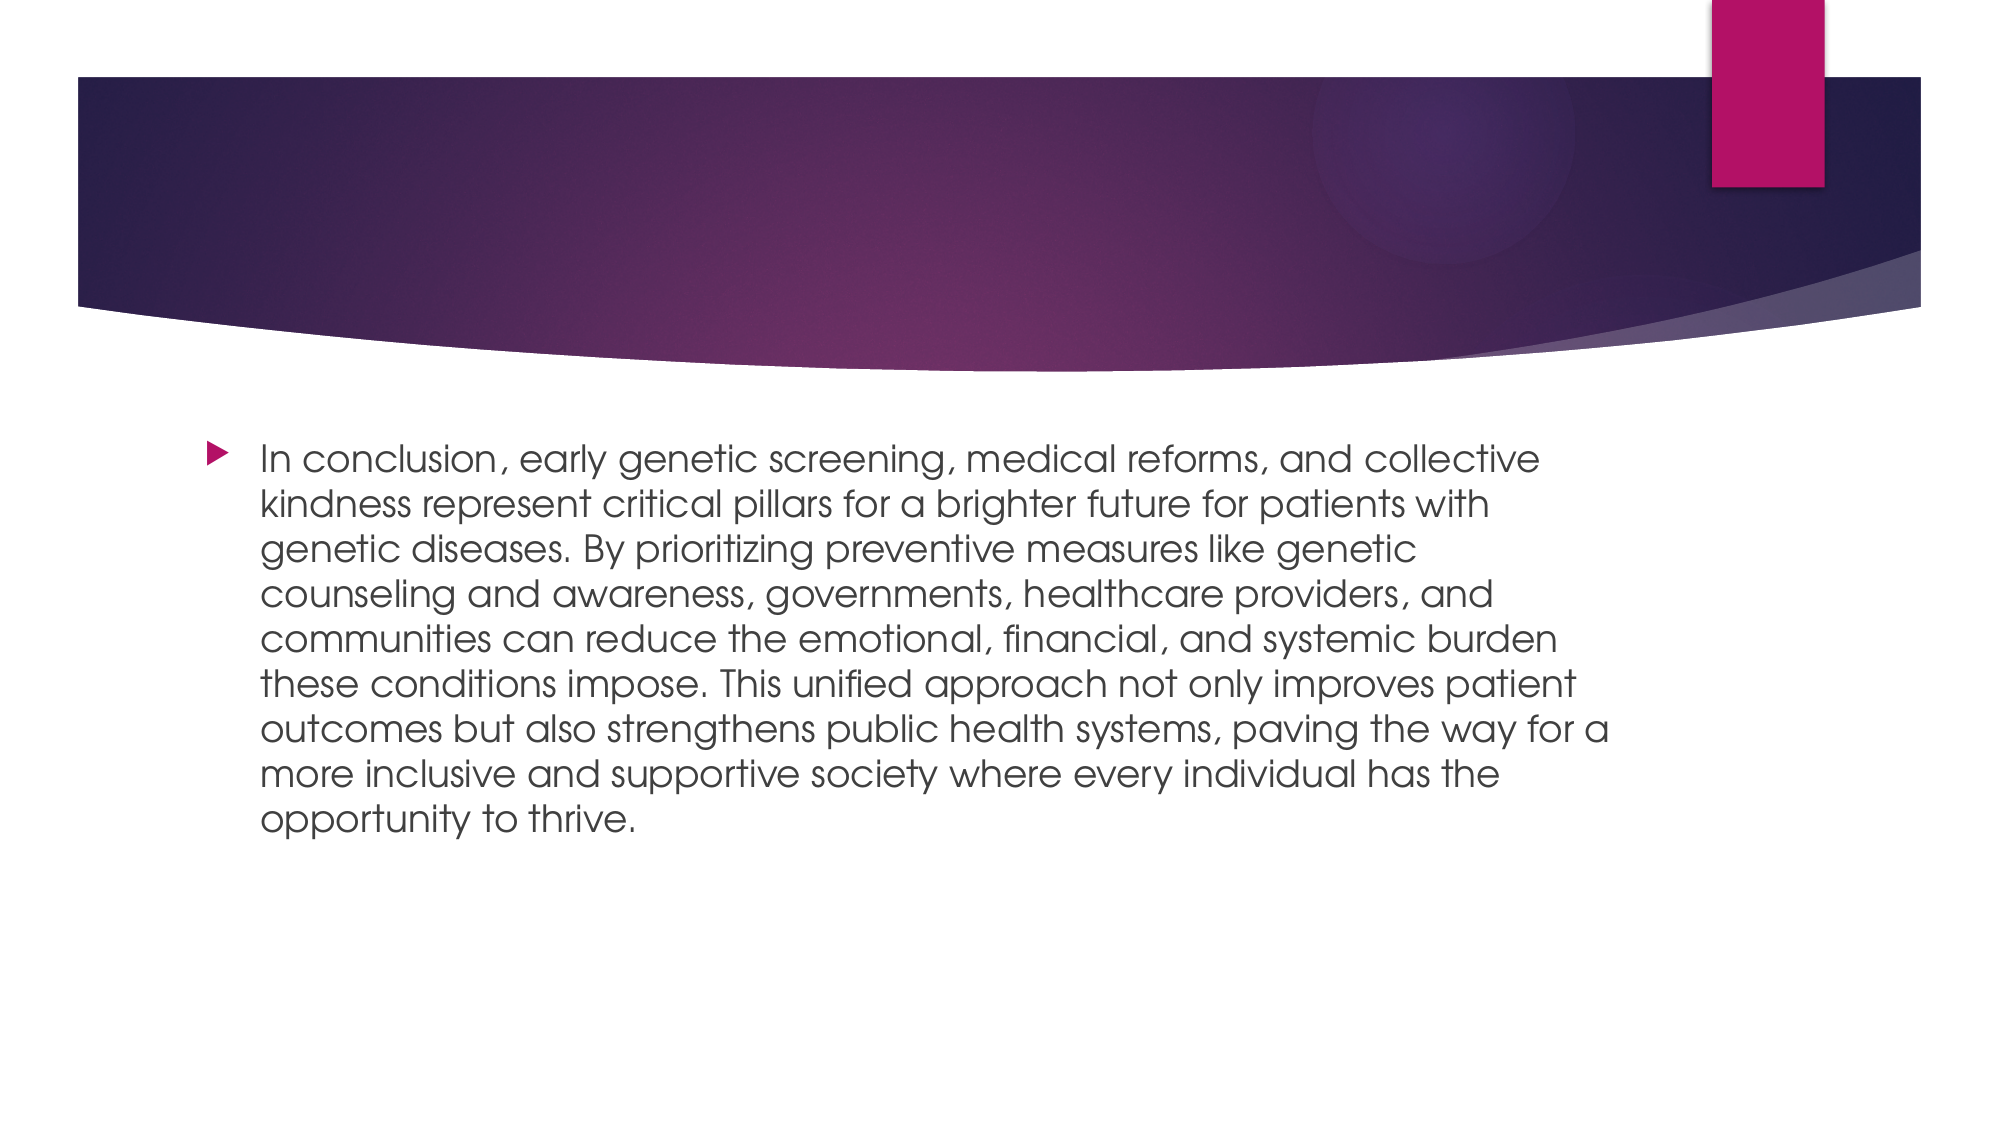

#
In conclusion, early genetic screening, medical reforms, and collective kindness represent critical pillars for a brighter future for patients with genetic diseases. By prioritizing preventive measures like genetic counseling and awareness, governments, healthcare providers, and communities can reduce the emotional, financial, and systemic burden these conditions impose. This unified approach not only improves patient outcomes but also strengthens public health systems, paving the way for a more inclusive and supportive society where every individual has the opportunity to thrive.